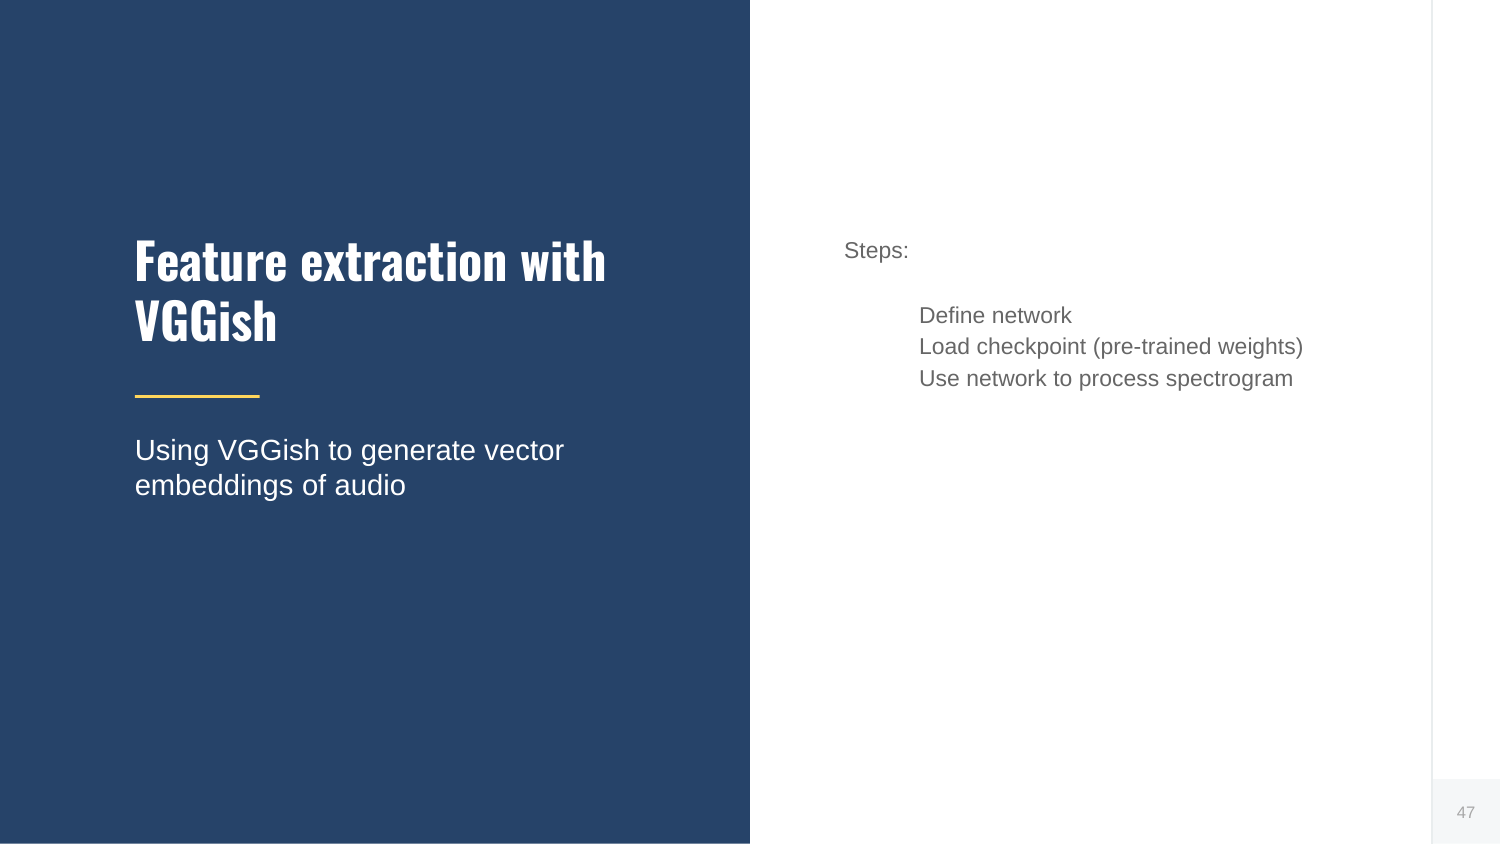

# Feature extraction with VGGish
Steps:
Define network
Load checkpoint (pre-trained weights)
Use network to process spectrogram
Using VGGish to generate vector embeddings of audio
47